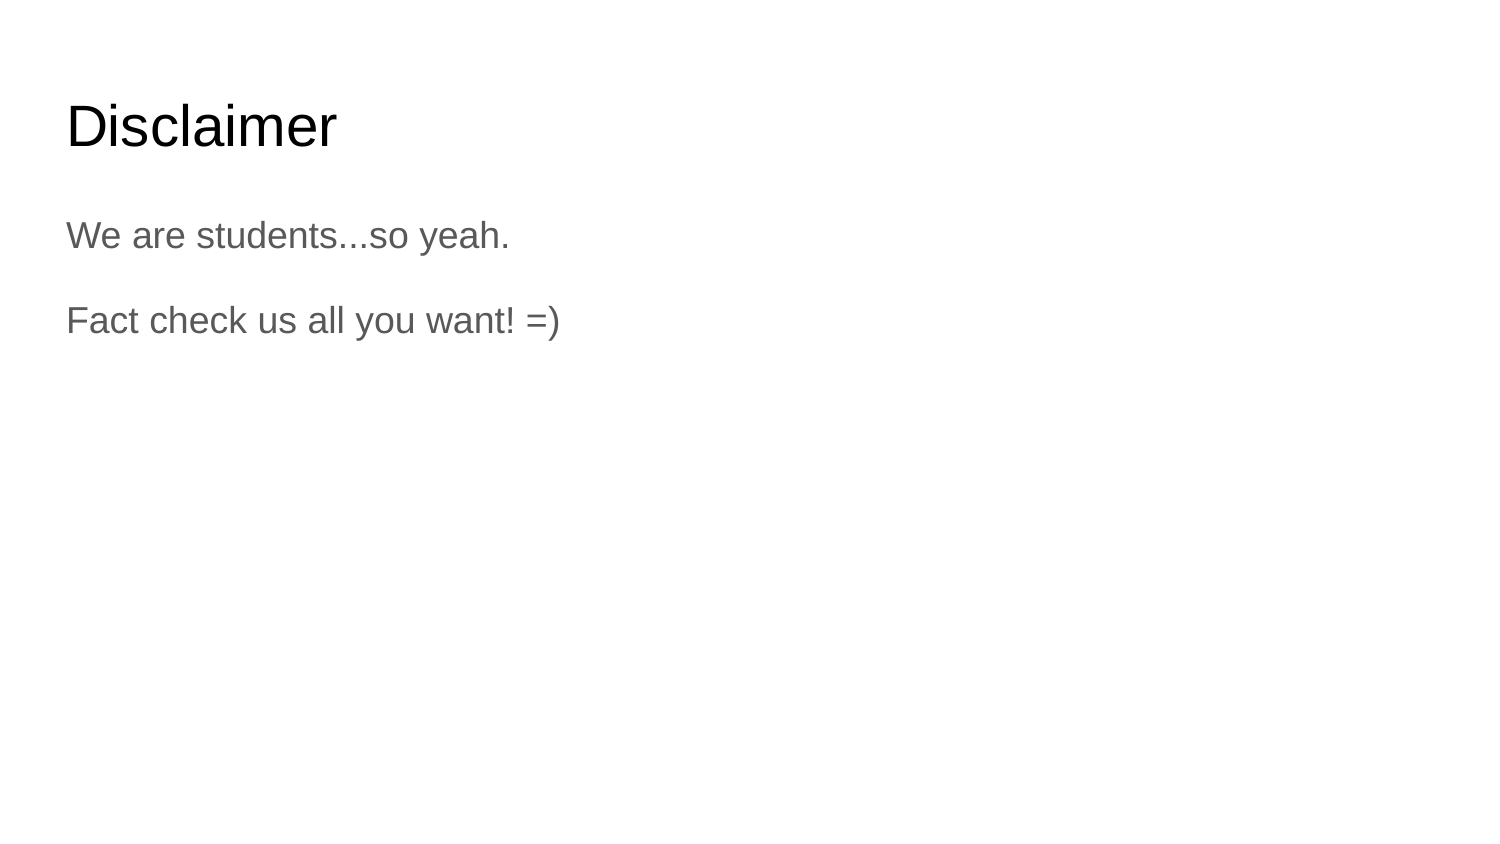

# Disclaimer
We are students...so yeah.
Fact check us all you want! =)